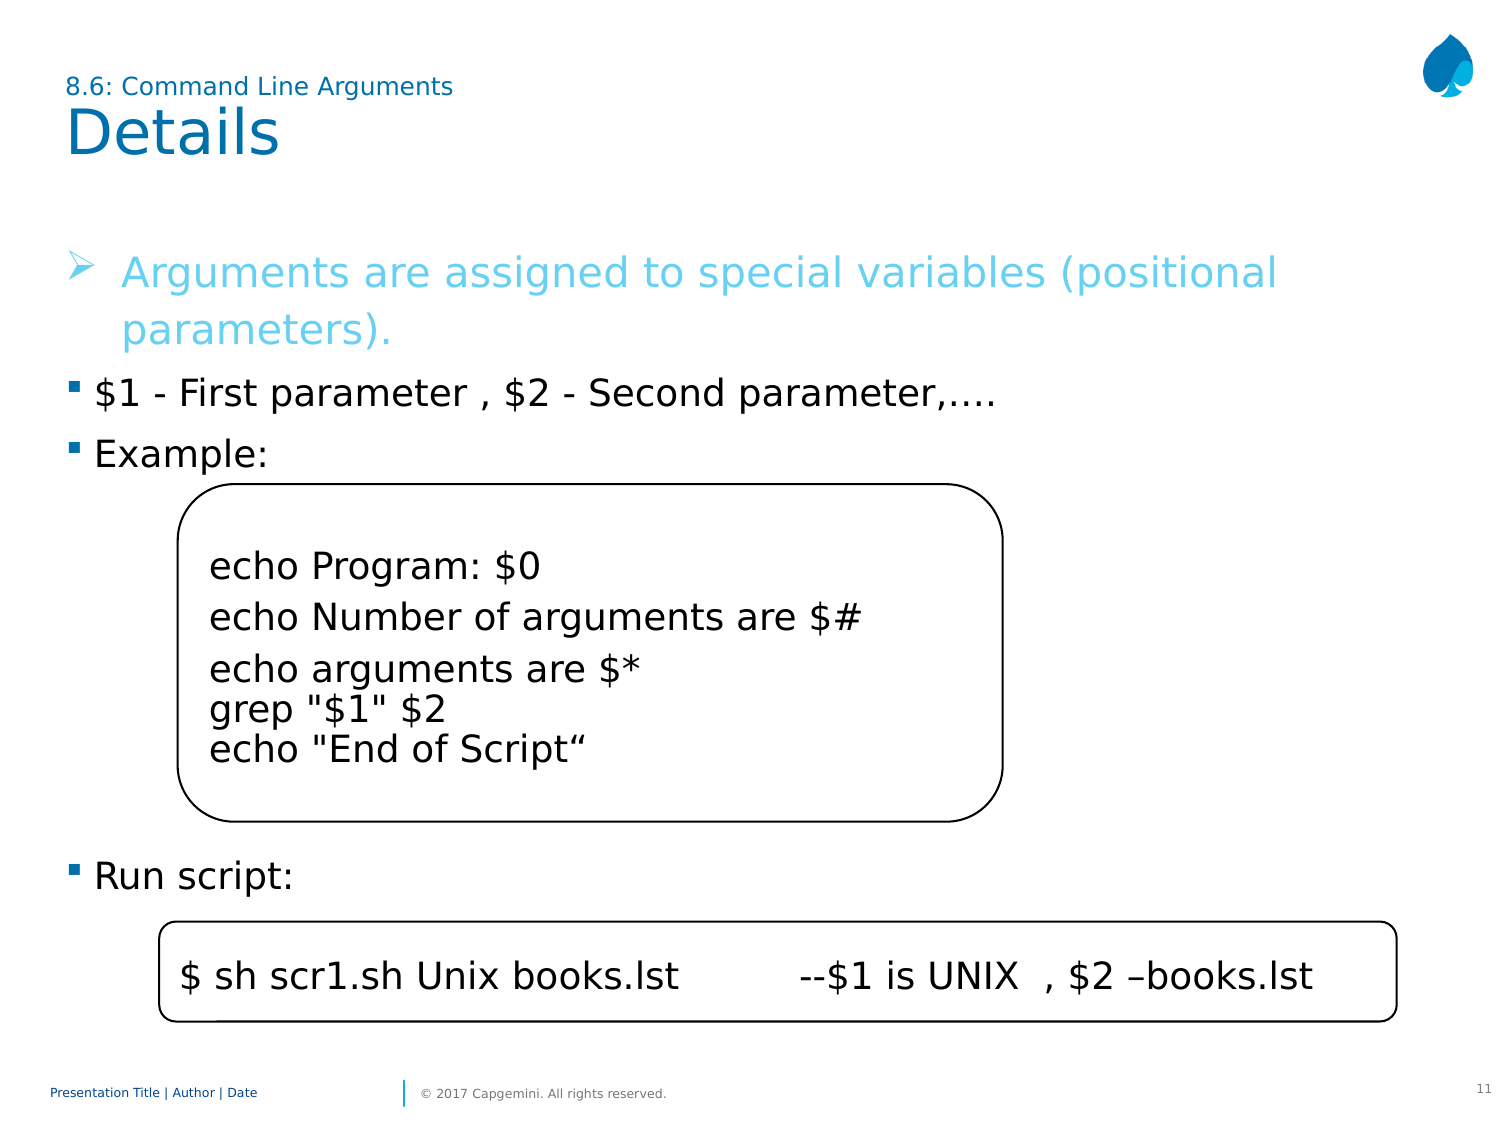

# 8.6: Command Line Arguments Details
Arguments are assigned to special variables (positional parameters).
$1 - First parameter , $2 - Second parameter,….
Example:

Run script:

echo Program: $0
echo Number of arguments are $#
echo arguments are $*
grep "$1" $2
echo "End of Script“
$ sh scr1.sh Unix books.lst          --$1 is UNIX  , $2 –books.lst